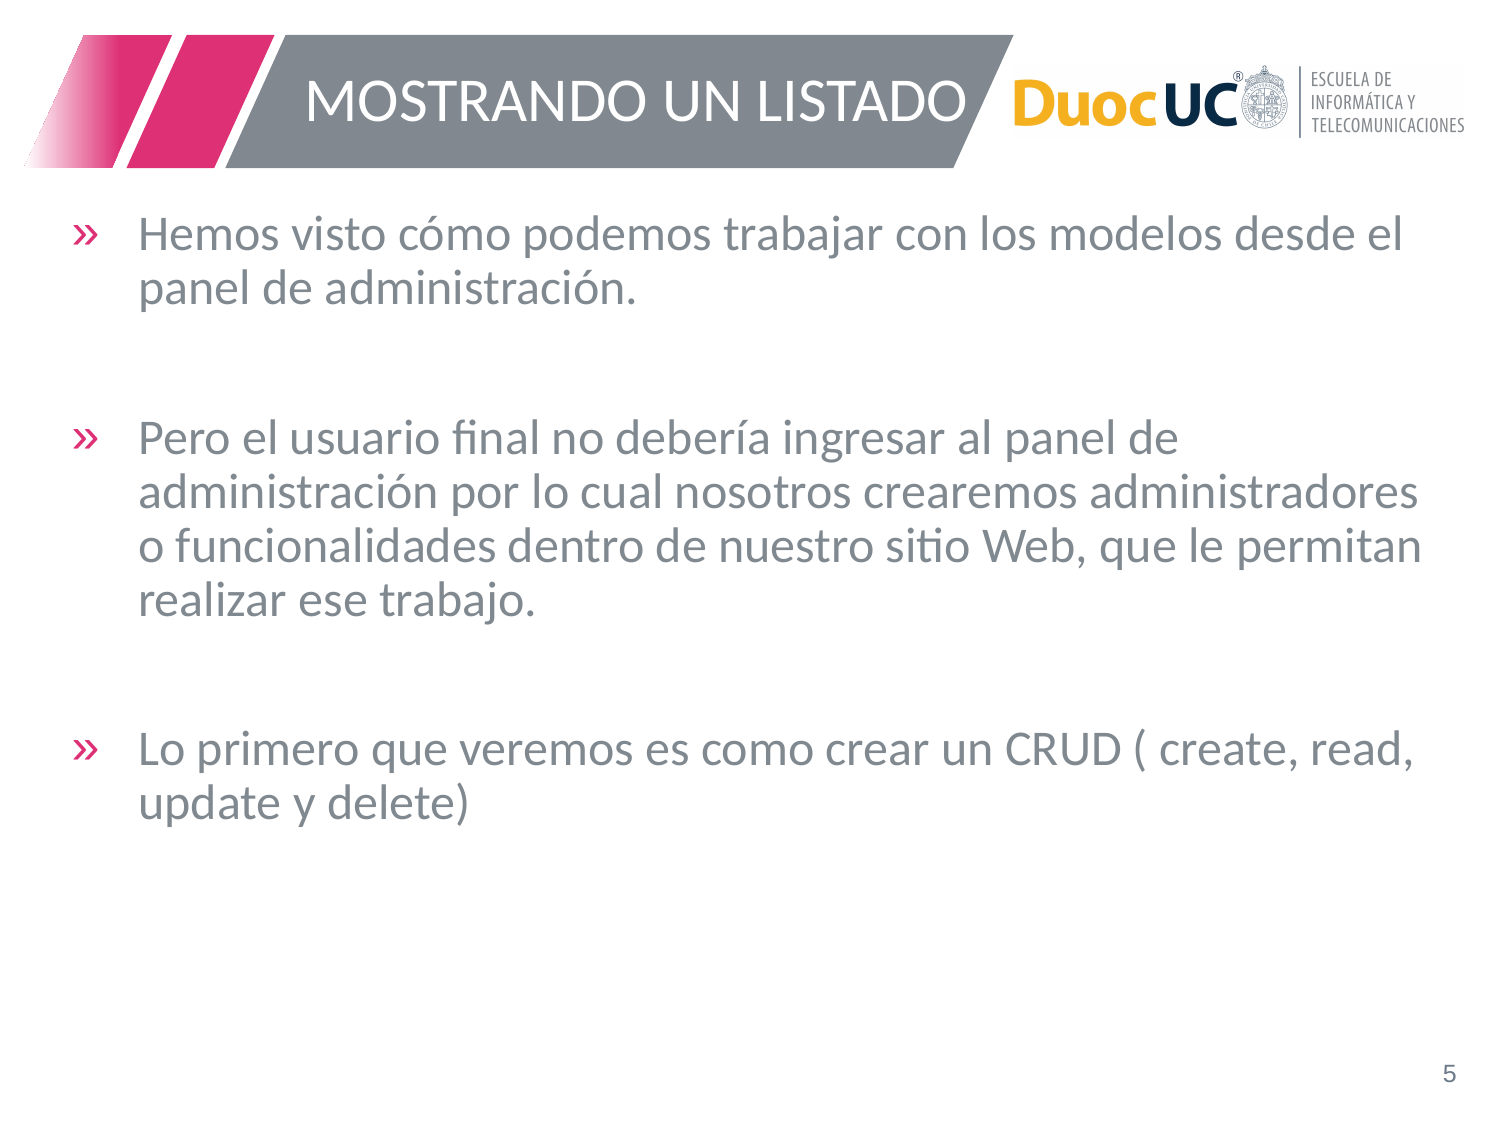

# MOSTRANDO UN LISTADO
Hemos visto cómo podemos trabajar con los modelos desde el panel de administración.

Pero el usuario final no debería ingresar al panel de administración por lo cual nosotros crearemos administradores o funcionalidades dentro de nuestro sitio Web, que le permitan realizar ese trabajo.

Lo primero que veremos es como crear un CRUD ( create, read, update y delete)